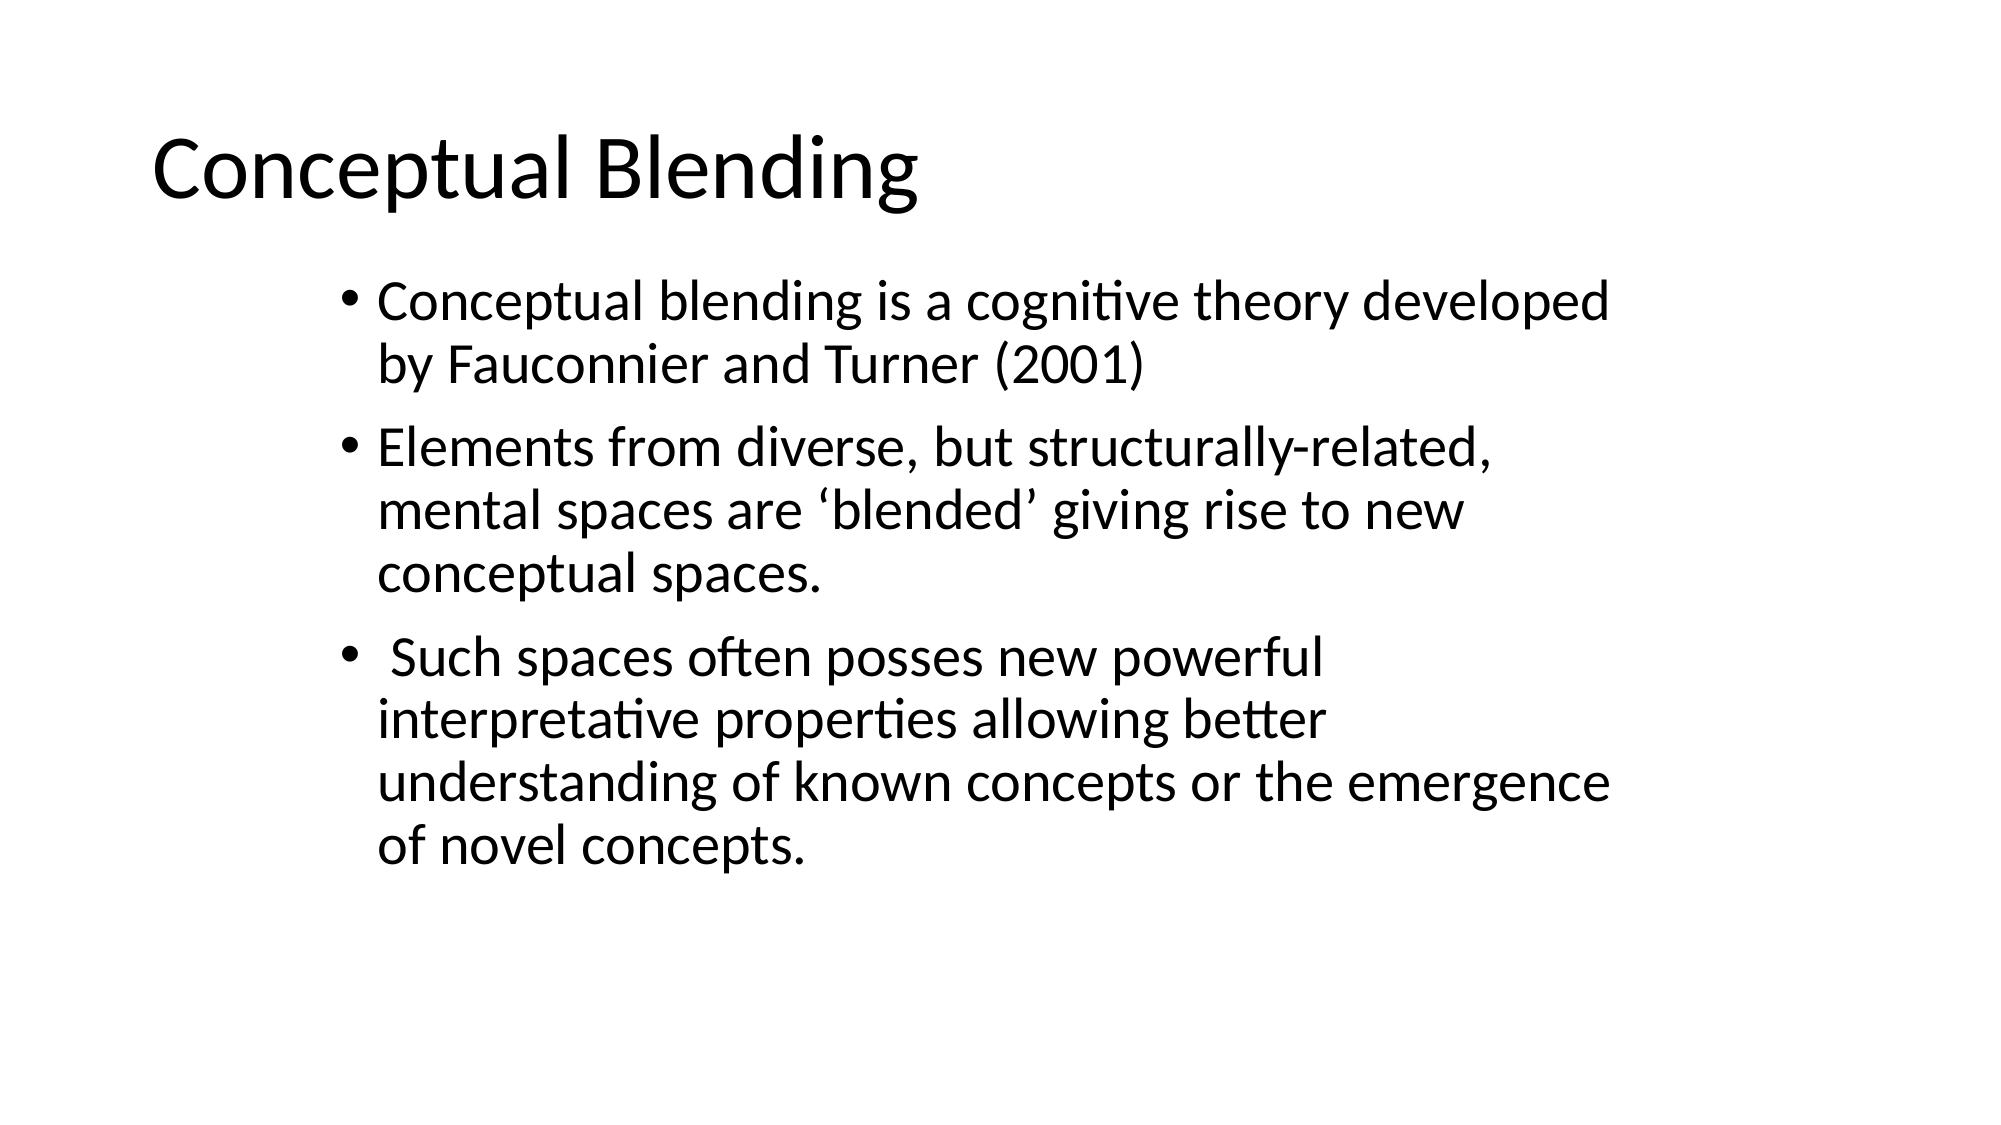

# Conceptual Blending
Conceptual blending is a cognitive theory developed by Fauconnier and Turner (2001)
Elements from diverse, but structurally-related, mental spaces are ‘blended’ giving rise to new conceptual spaces.
 Such spaces often posses new powerful interpretative properties allowing better understanding of known concepts or the emergence of novel concepts.